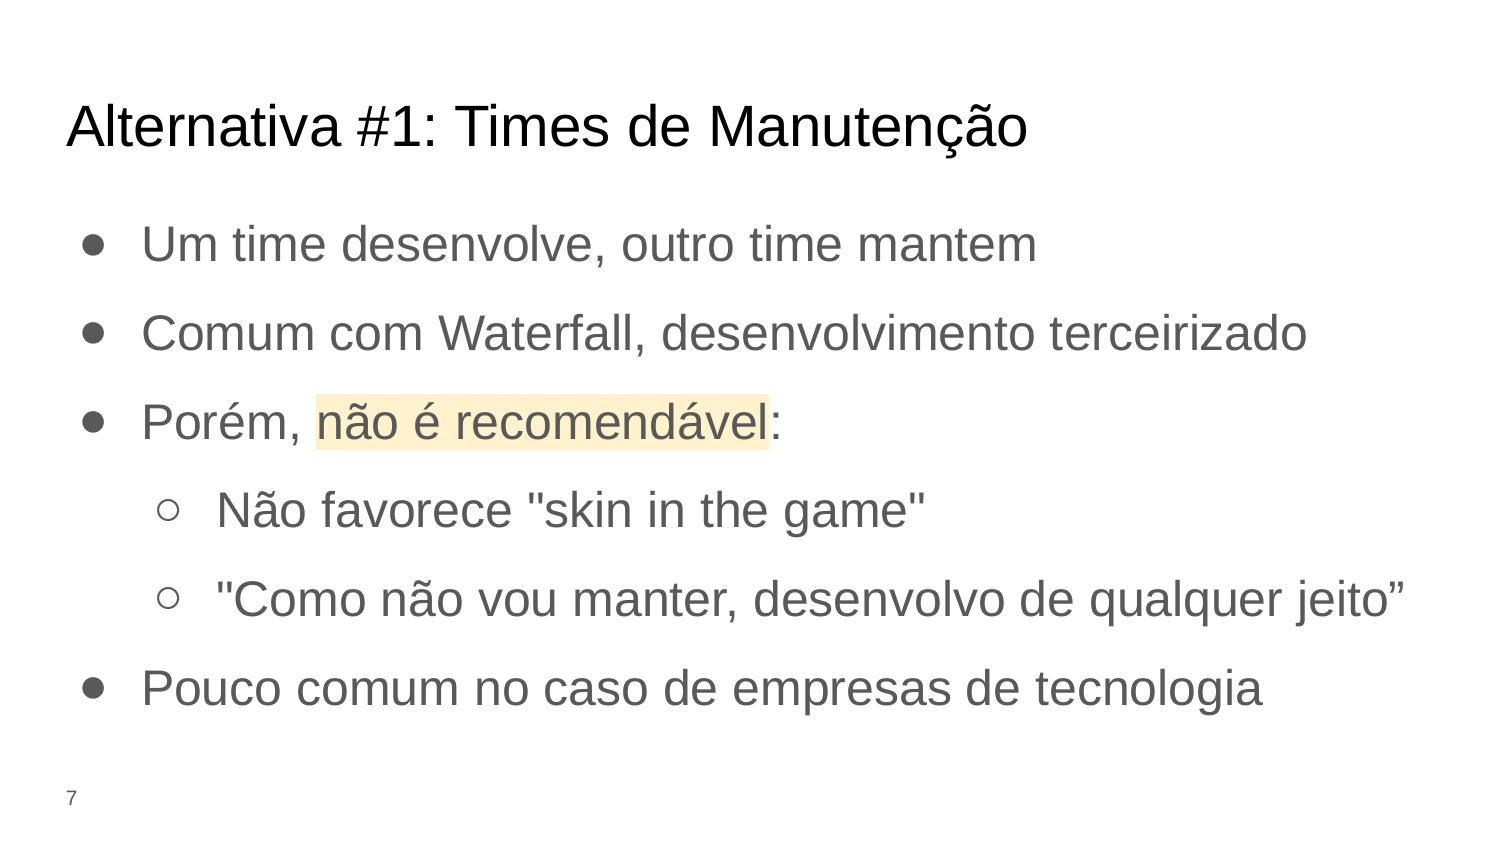

# Alternativa #1: Times de Manutenção
Um time desenvolve, outro time mantem
Comum com Waterfall, desenvolvimento terceirizado
Porém, não é recomendável:
Não favorece "skin in the game"
"Como não vou manter, desenvolvo de qualquer jeito”
Pouco comum no caso de empresas de tecnologia

7